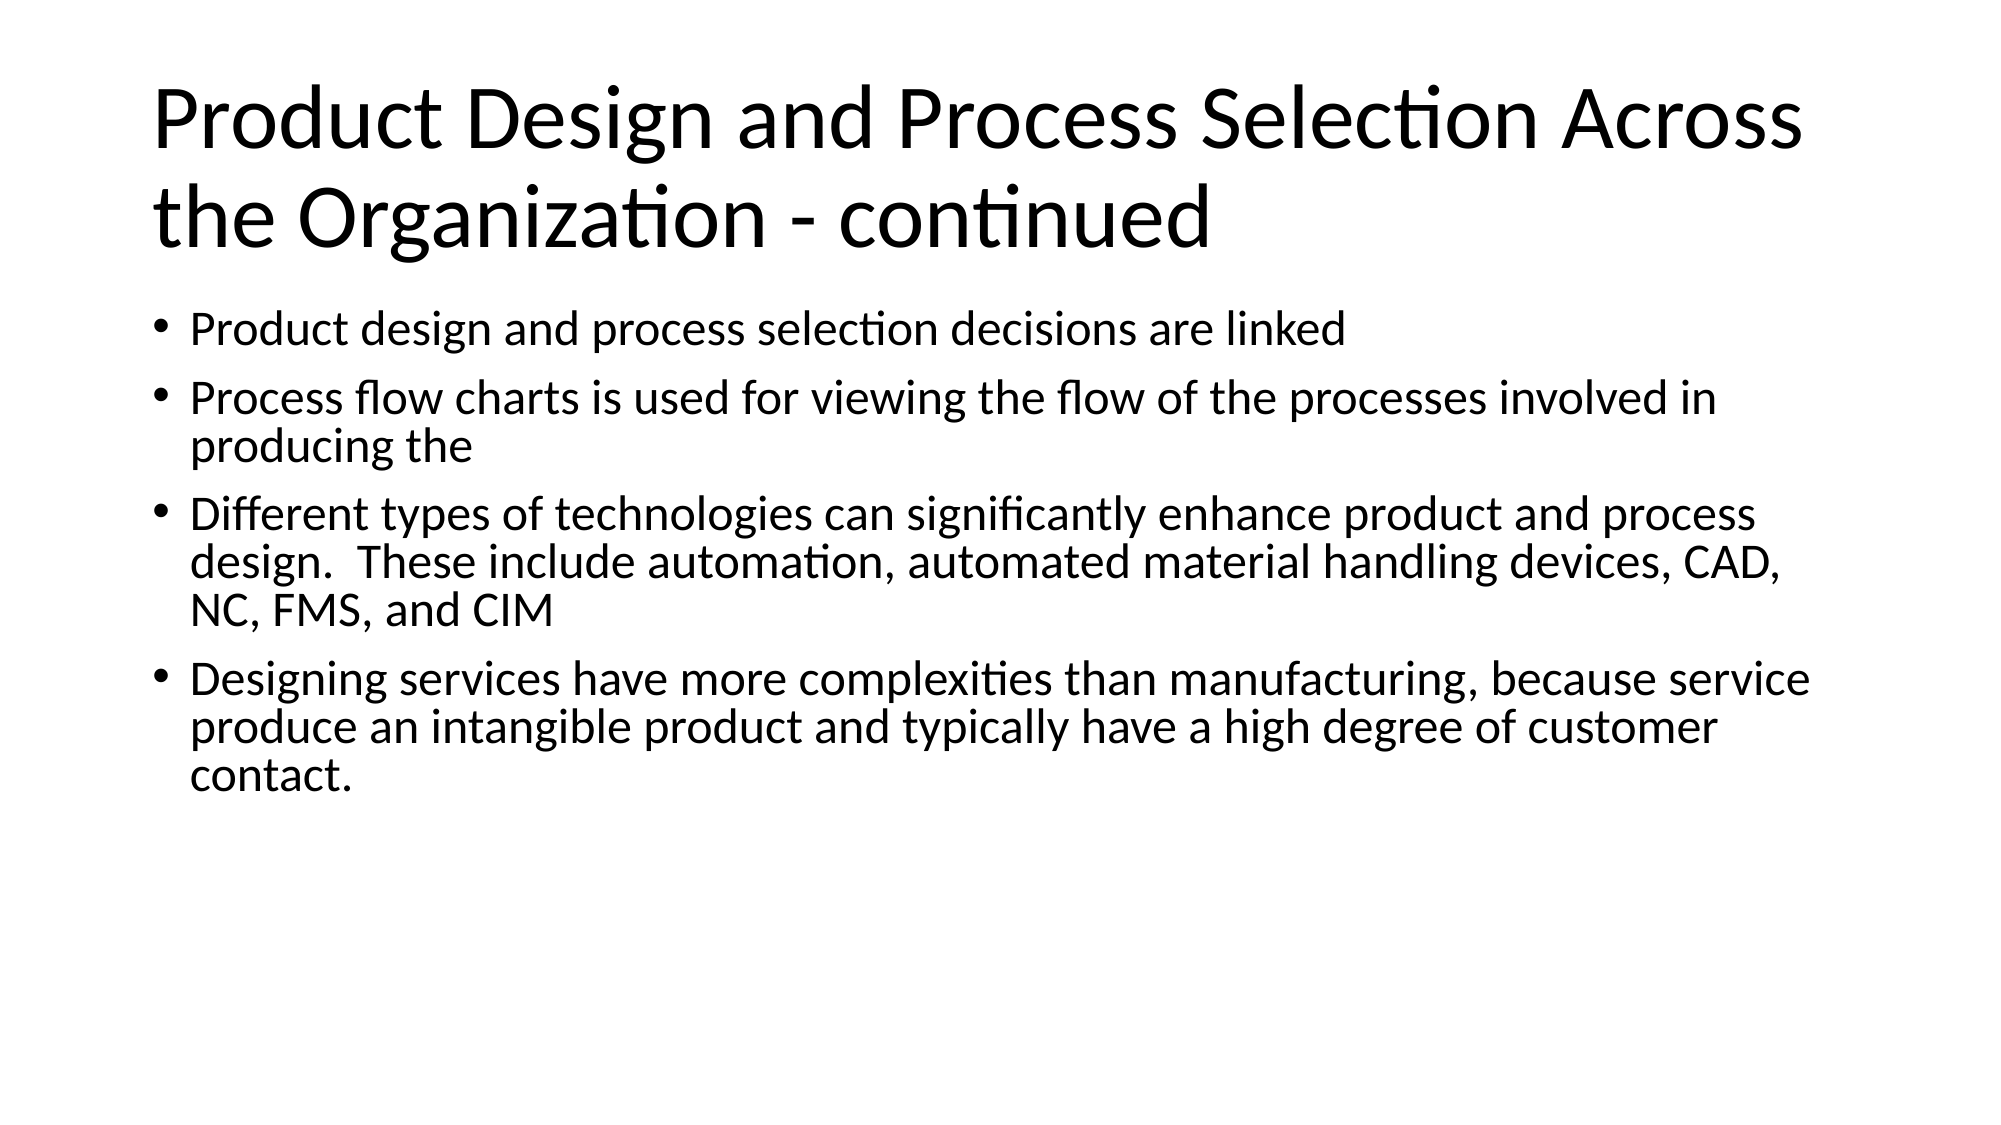

# Product Design and Process Selection Across the Organization - continued
Product design and process selection decisions are linked
Process flow charts is used for viewing the flow of the processes involved in producing the
Different types of technologies can significantly enhance product and process design.  These include automation, automated material handling devices, CAD, NC, FMS, and CIM
Designing services have more complexities than manufacturing, because service produce an intangible product and typically have a high degree of customer contact.